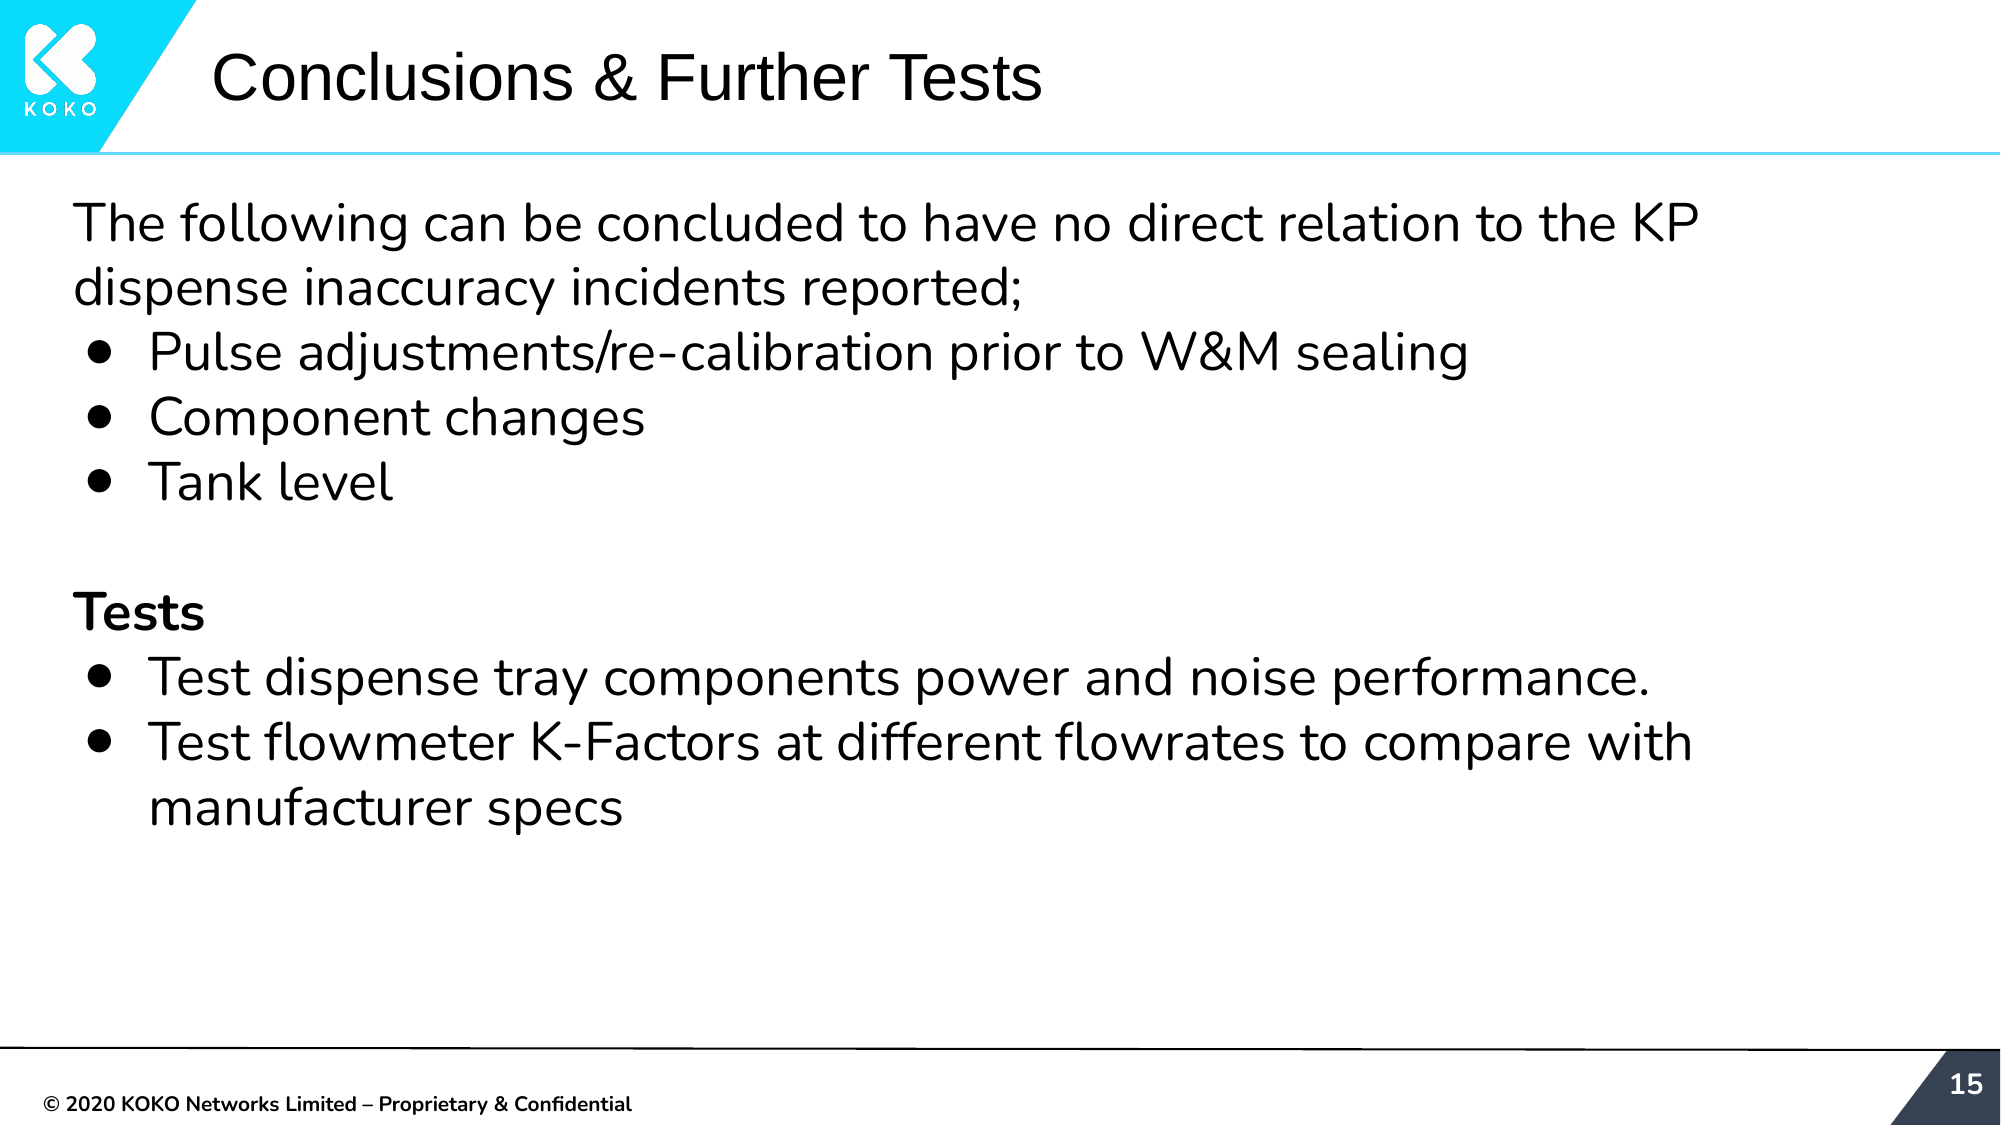

# Conclusions & Further Tests
The following can be concluded to have no direct relation to the KP dispense inaccuracy incidents reported;
Pulse adjustments/re-calibration prior to W&M sealing
Component changes
Tank level

Tests
Test dispense tray components power and noise performance.
Test flowmeter K-Factors at different flowrates to compare with manufacturer specs

15